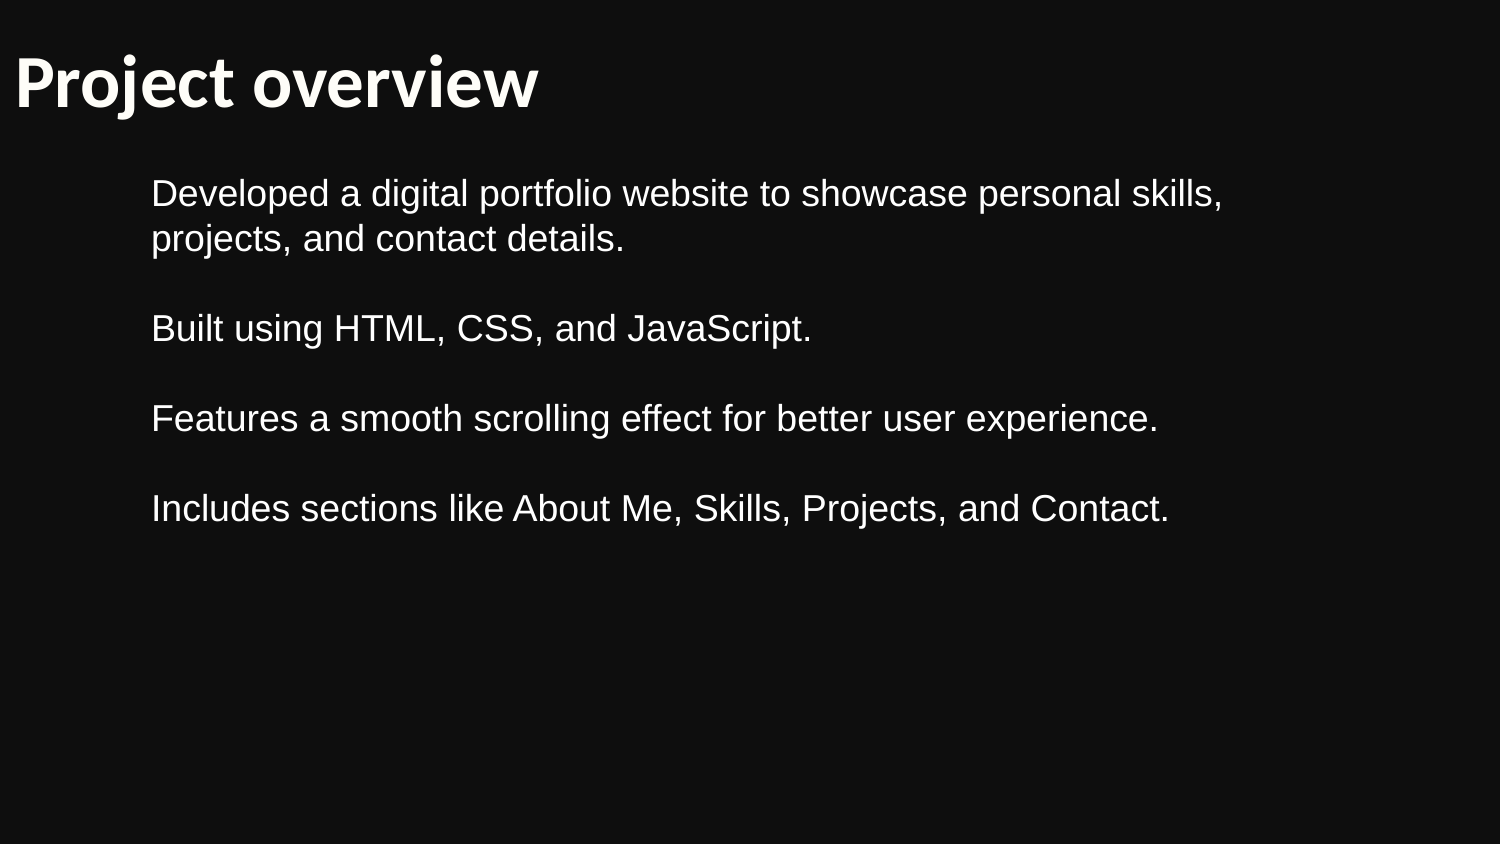

# Project overview
Developed a digital portfolio website to showcase personal skills, projects, and contact details.
‎
‎Built using HTML, CSS, and JavaScript.
‎
‎Features a smooth scrolling effect for better user experience.
‎
‎Includes sections like About Me, Skills, Projects, and Contact.